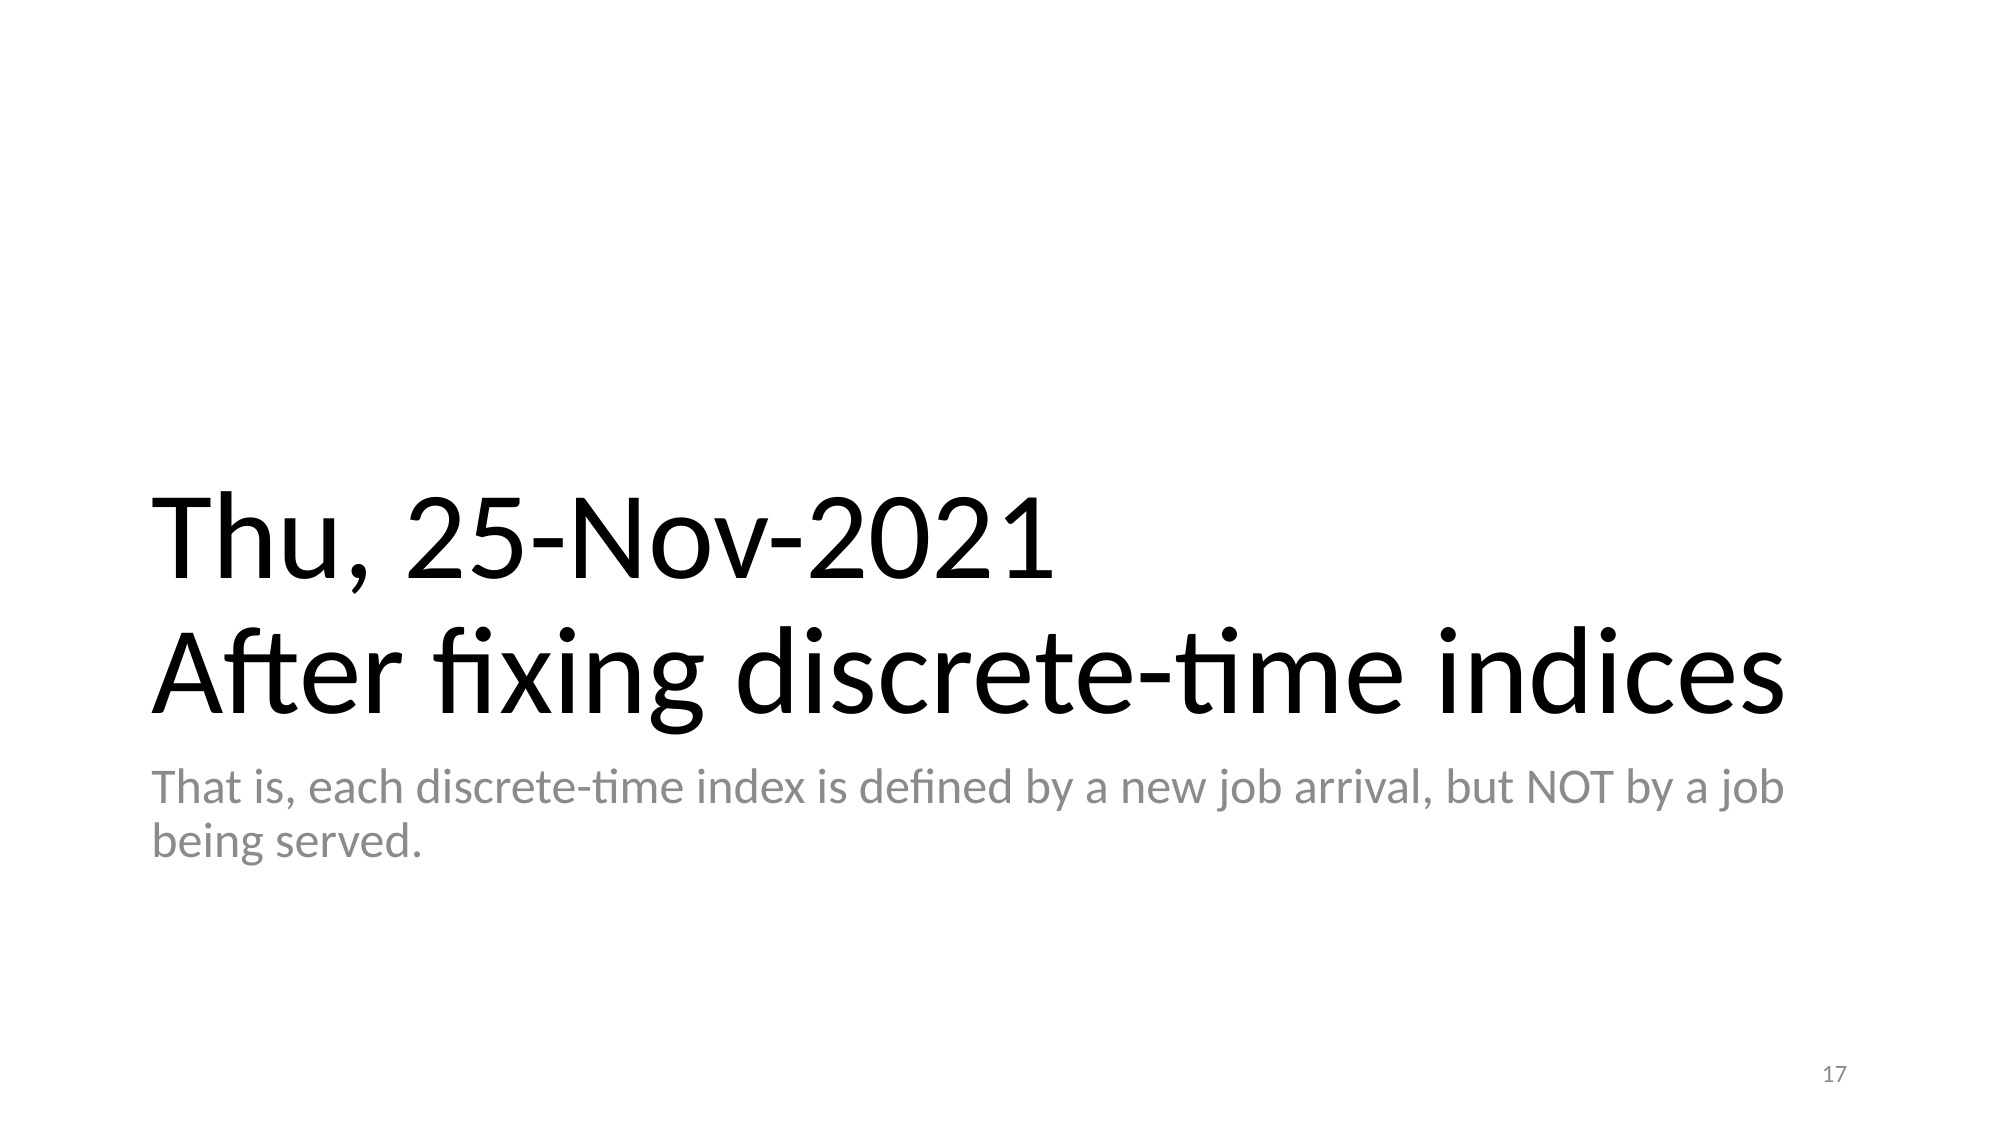

# Thu, 25-Nov-2021 After fixing discrete-time indices
That is, each discrete-time index is defined by a new job arrival, but NOT by a job being served.
17